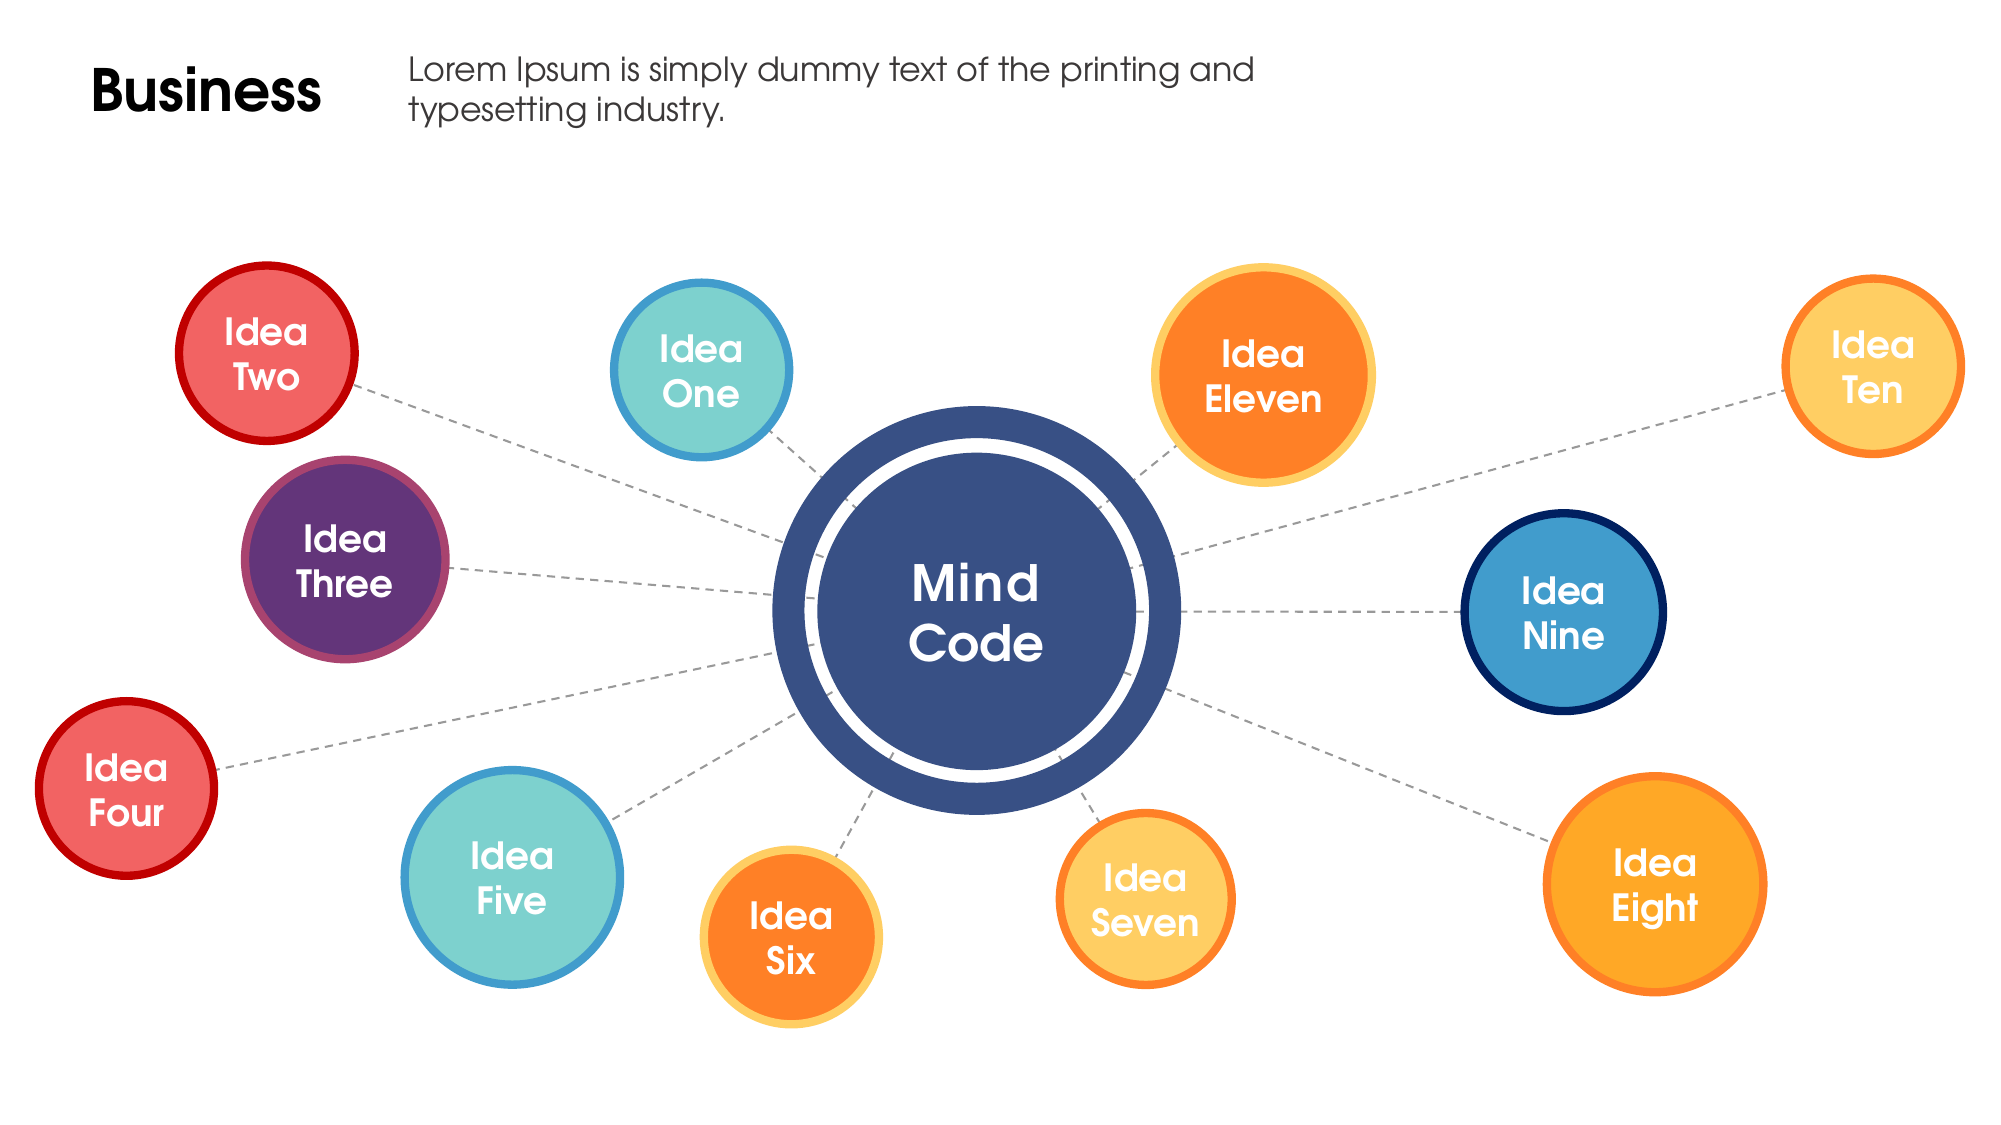

Lorem Ipsum is simply dummy text of the printing and typesetting industry.
Business
Idea
Two
Idea
Eleven
Idea
Ten
Idea
One

Mind
Code
Idea
Three
Idea
Nine

Idea
Four
Idea
Five
Idea
Eight
Idea
Seven
Idea
Six